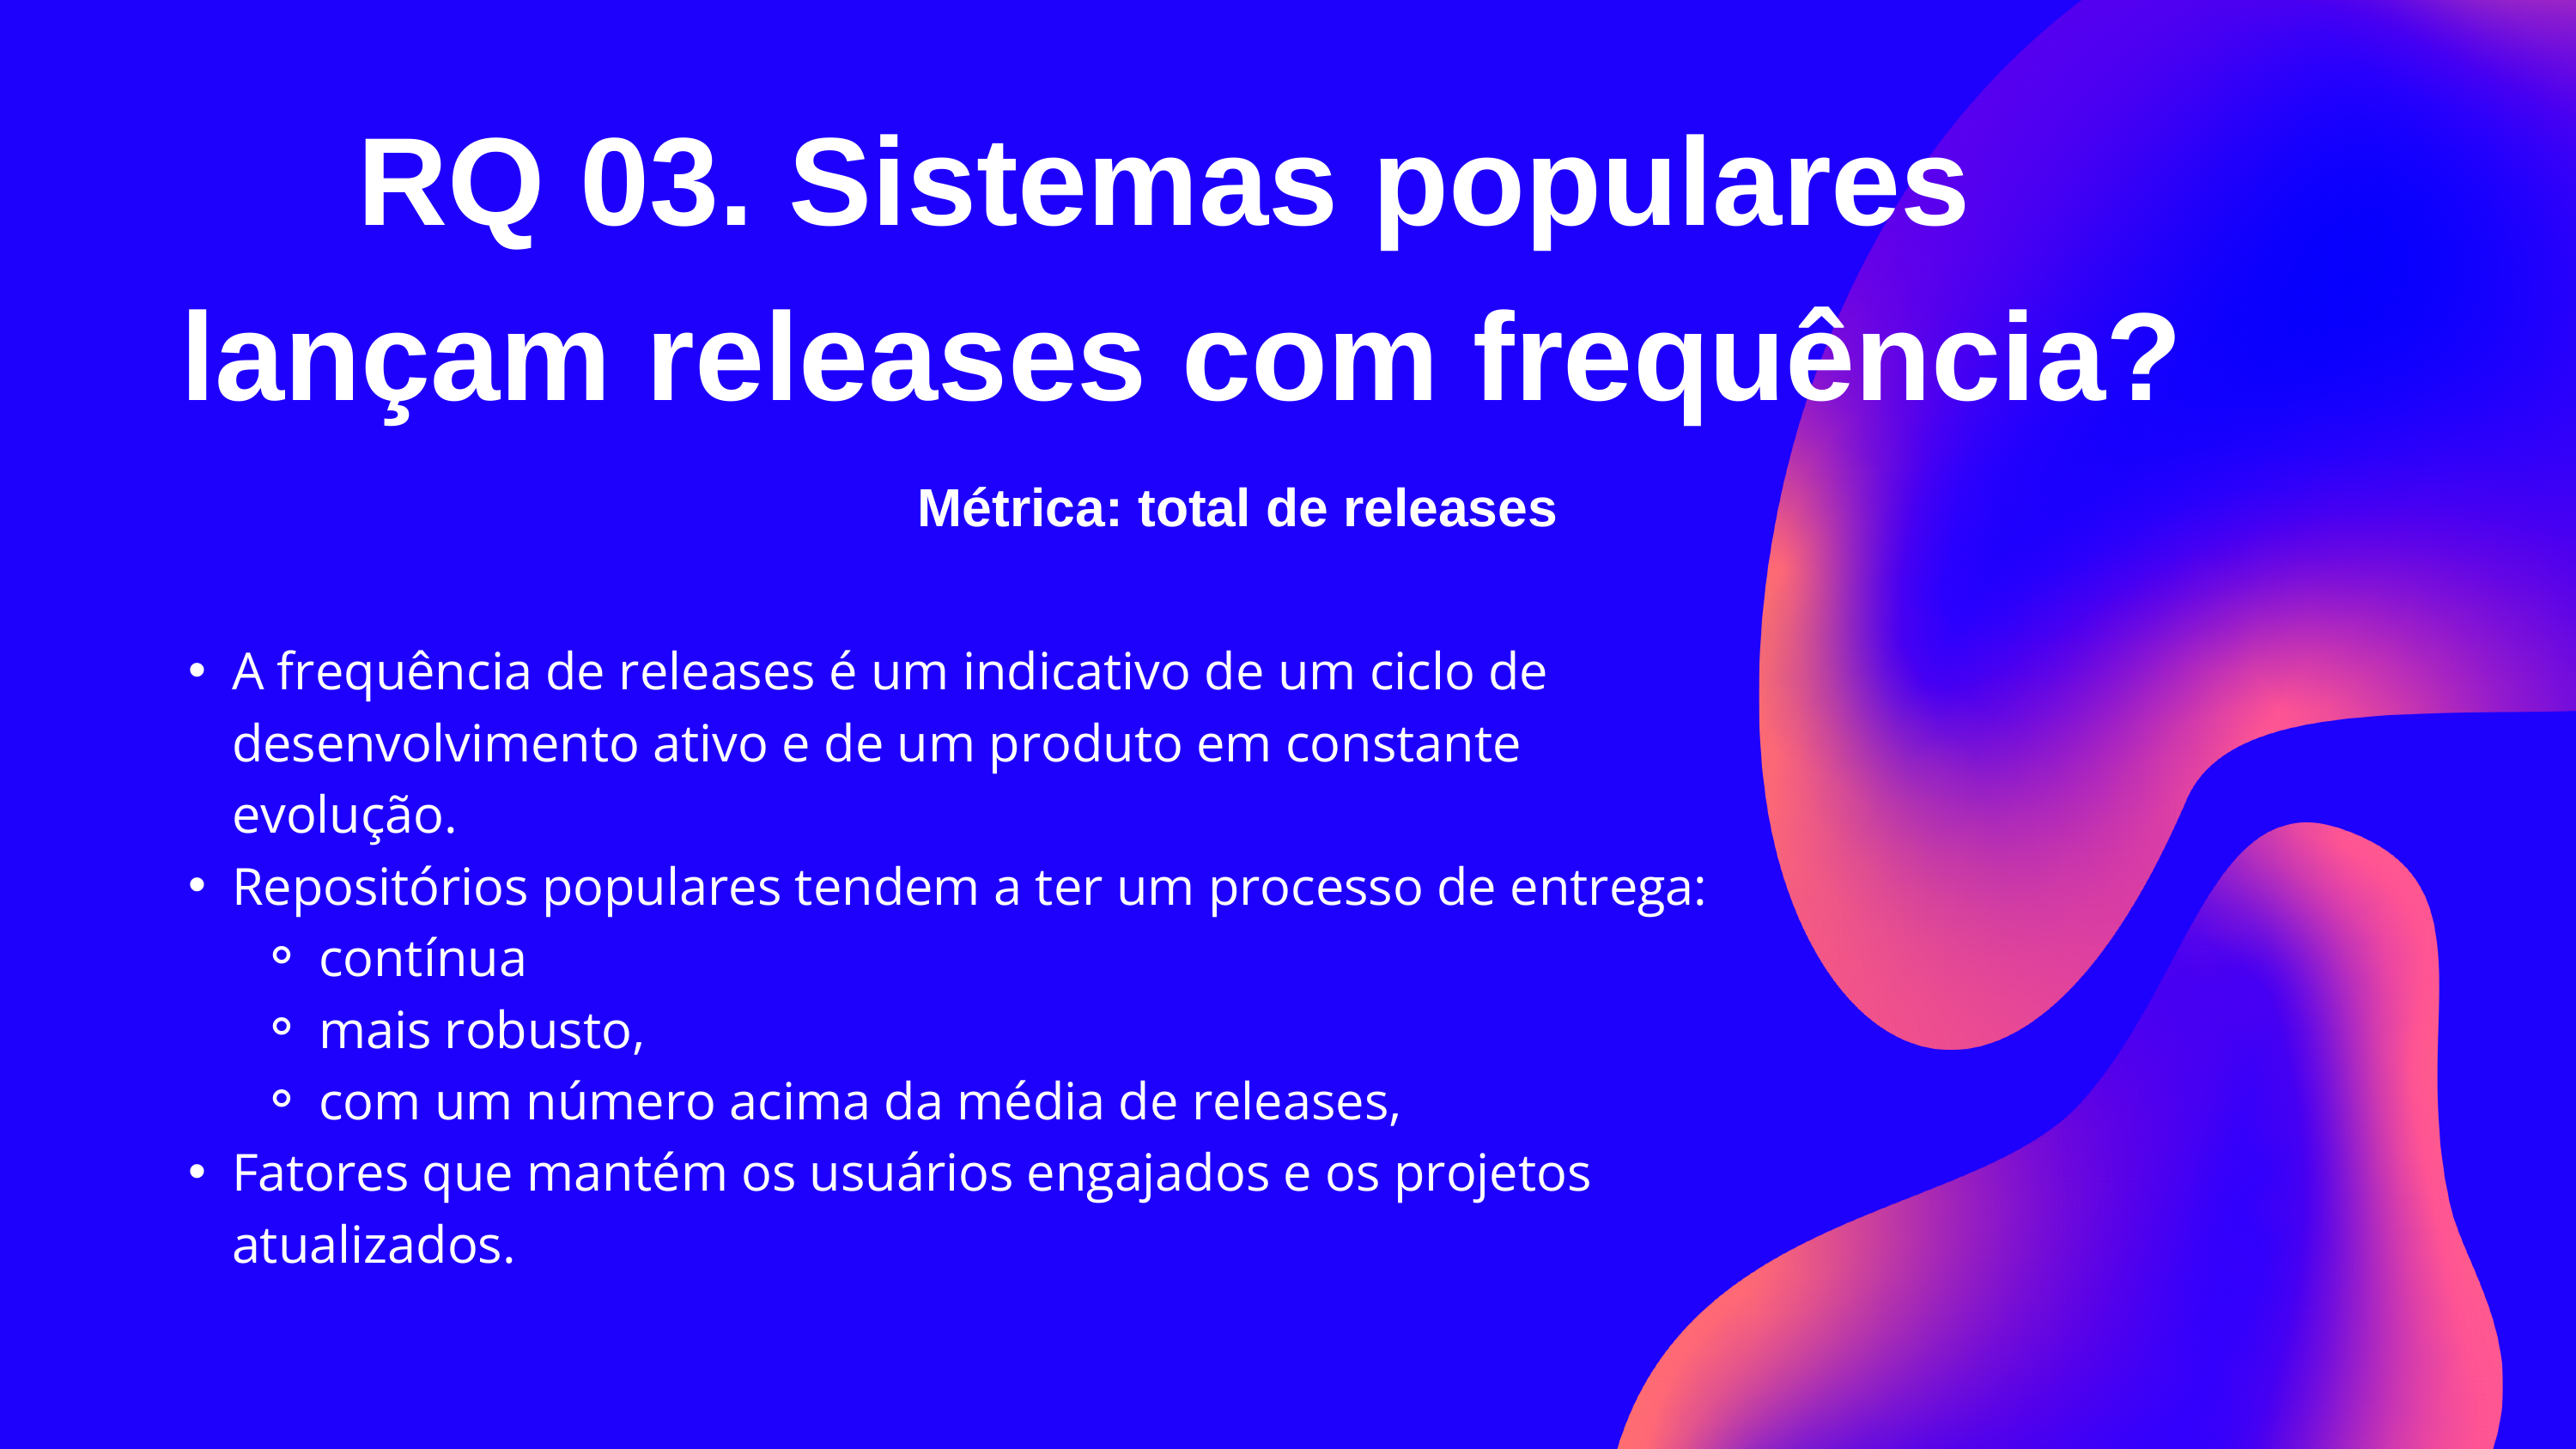

RQ 03. Sistemas populares ​
lançam releases com frequência?​
RQ 02. Sistemas populares ​
recebem muita contribuição externa?​
RQ 01. Sistemas ​
populares são antigos?

Métrica: total de releases​
Métrica: total de pull requests aceitas​
A frequência de releases é um indicativo de um ciclo de desenvolvimento ativo e de um produto em constante evolução. ​
Repositórios populares tendem a ter um processo de entrega:​
contínua ​
mais robusto, ​
com um número acima da média de releases, ​
Fatores que mantém os usuários engajados e os projetos atualizados.

Repositórios populares com uma comunidade ativa e que recebem muitas pull requests possuem mais estrelas que a média. ​
A alta visibilidade e o grande número de estrelas atraem novos contribuidores, resultando em um alto número de pull requests por repositório.